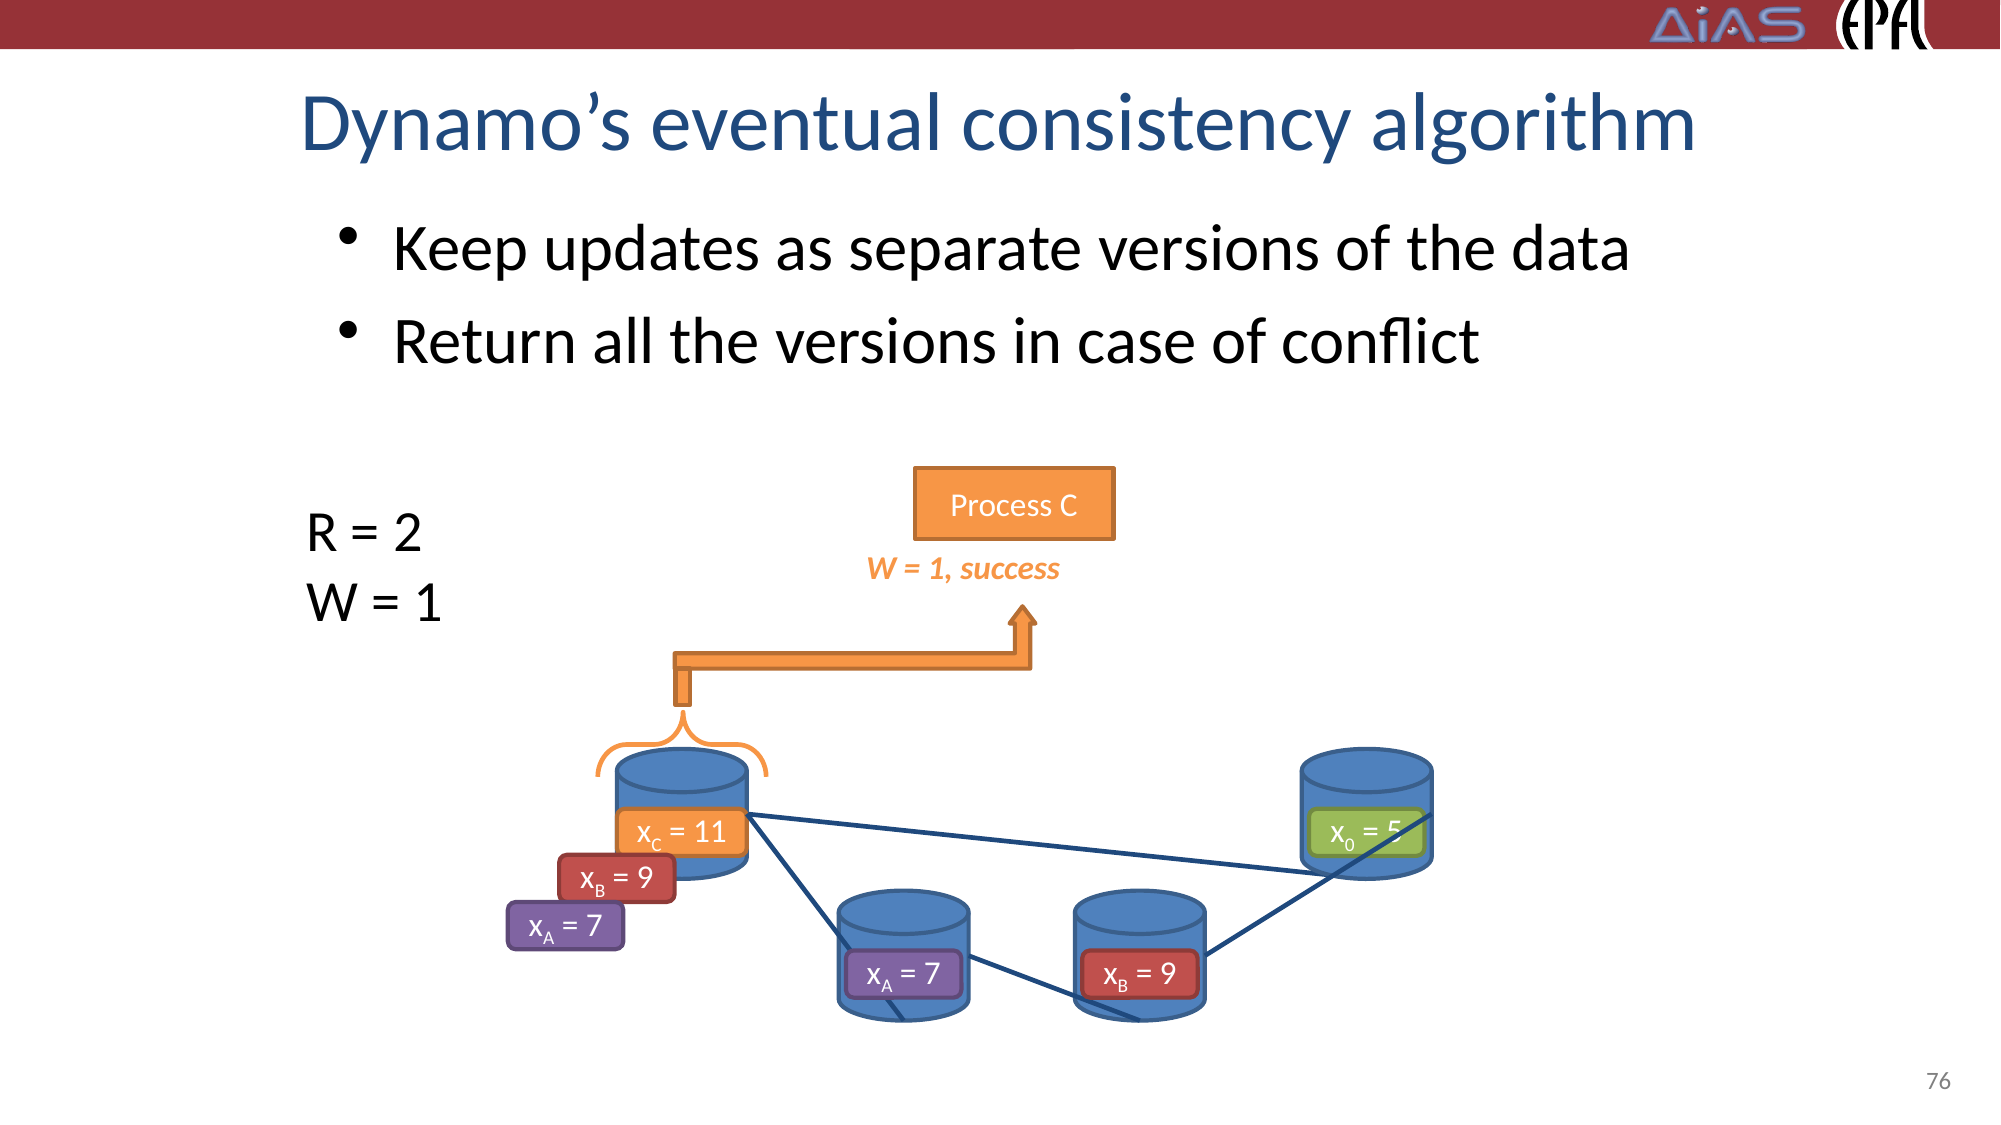

# Dynamo’s eventual consistency algorithm
Keep updates as separate versions of the data
Return all the versions in case of conflict
Process C
R = 2
W = 1
W = 1, success

xC = 11
x0 = 5
xB = 9

xA = 7
xA = 7
xB = 9
76